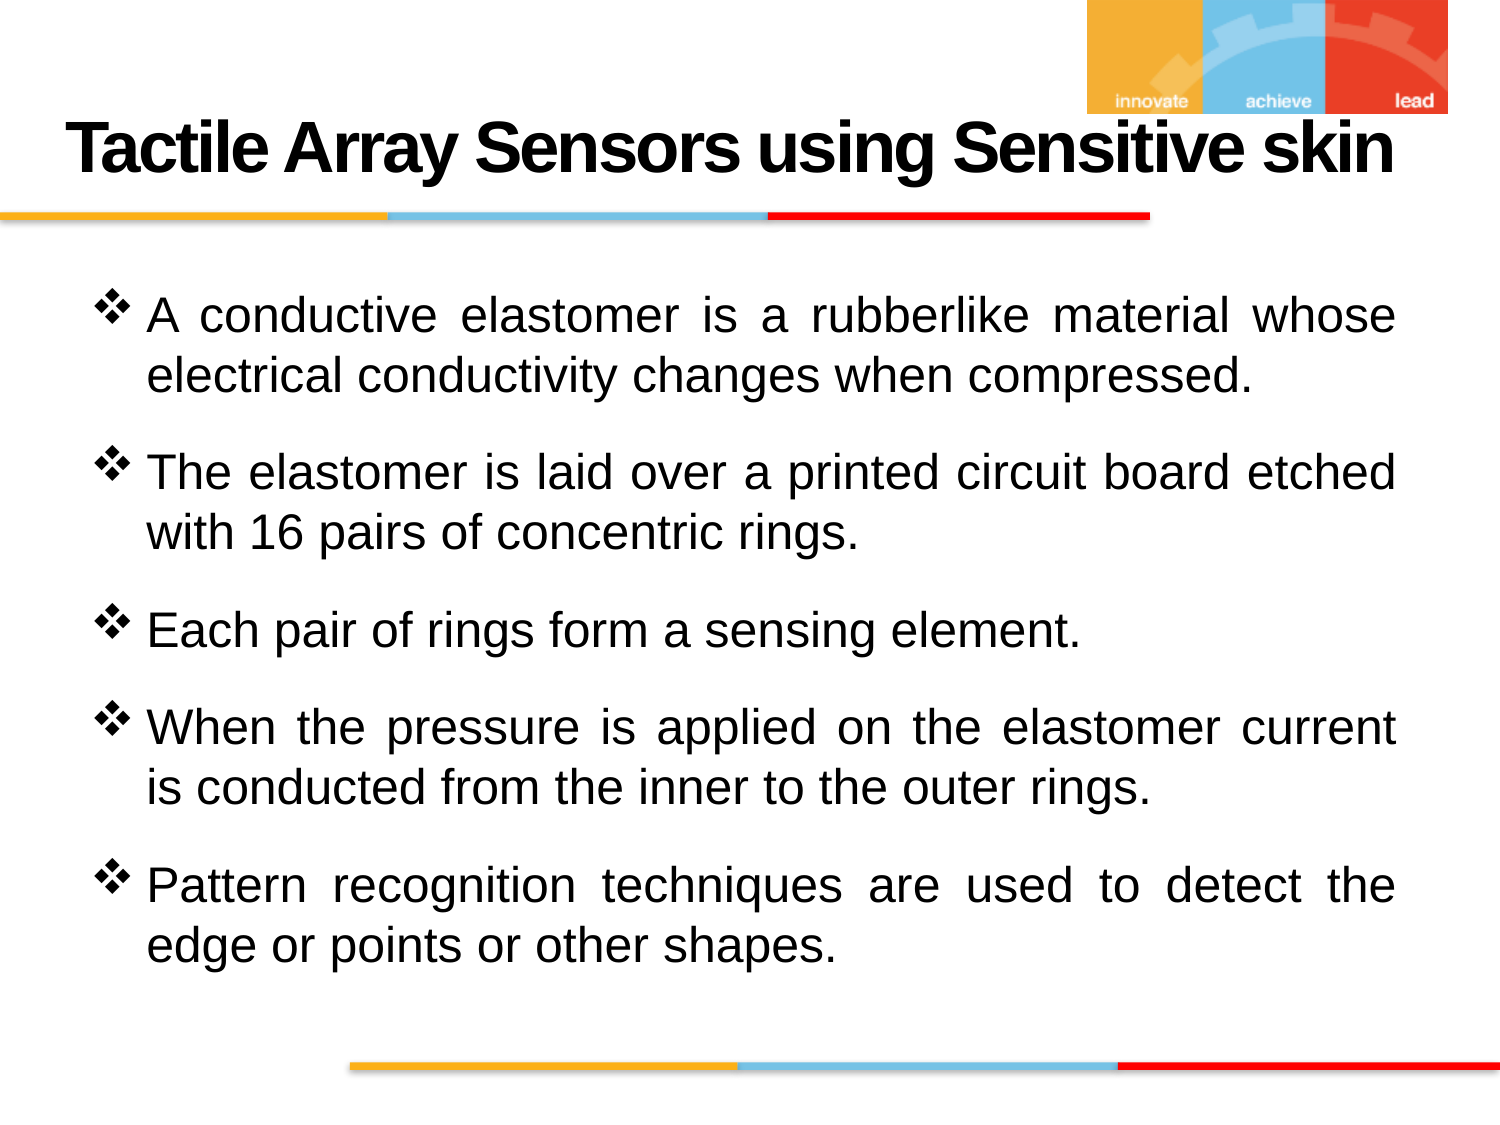

# Tactile Array Sensors using Sensitive skin
A conductive elastomer is a rubberlike material whose electrical conductivity changes when compressed.
The elastomer is laid over a printed circuit board etched with 16 pairs of concentric rings.
Each pair of rings form a sensing element.
When the pressure is applied on the elastomer current is conducted from the inner to the outer rings.
Pattern recognition techniques are used to detect the edge or points or other shapes.